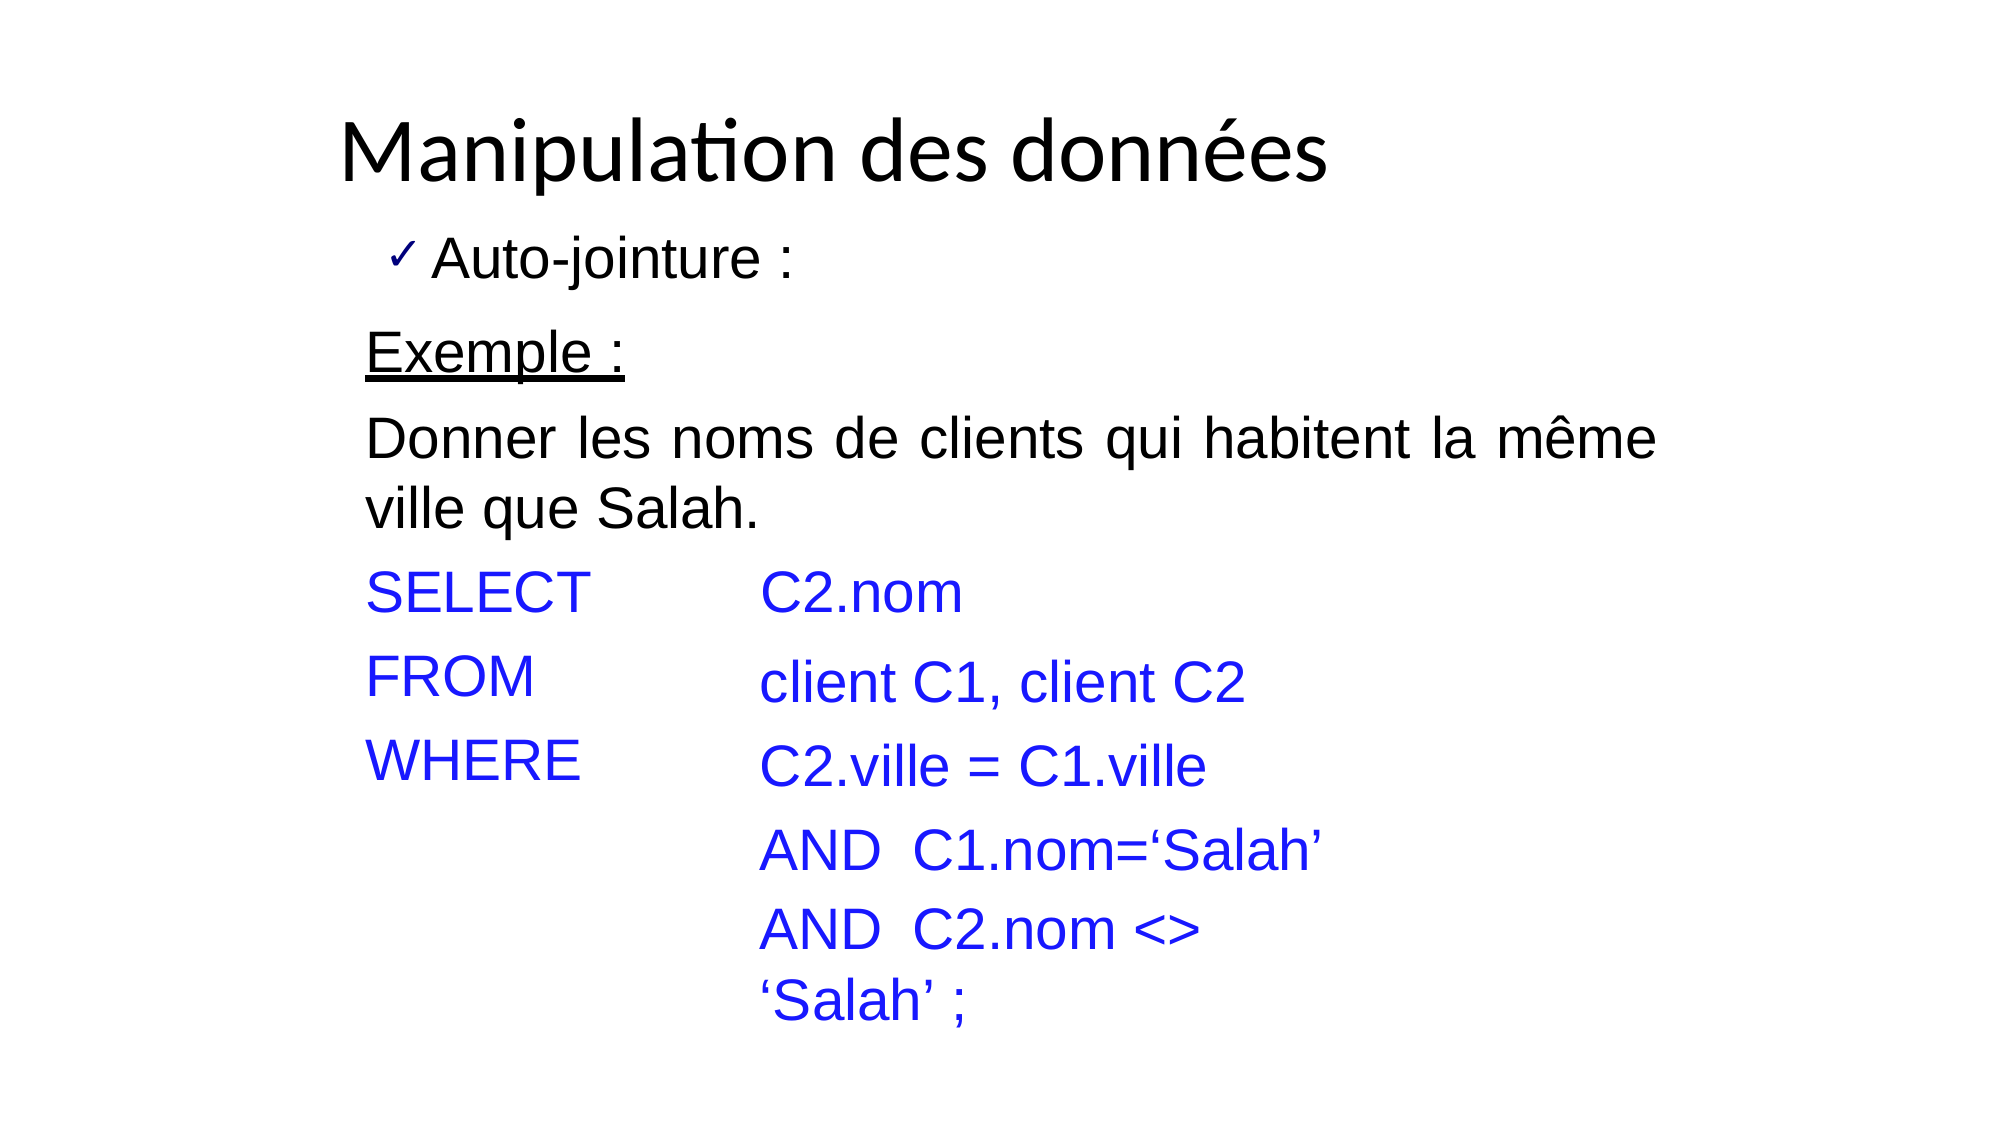

# Manipulation des données
Auto-jointure :
Exemple :
Donner les noms de clients qui habitent la même ville que Salah.
SELECT FROM WHERE
C2.nom
client C1, client C2 C2.ville = C1.ville AND	C1.nom=‘Salah’
AND	C2.nom <> ‘Salah’ ;